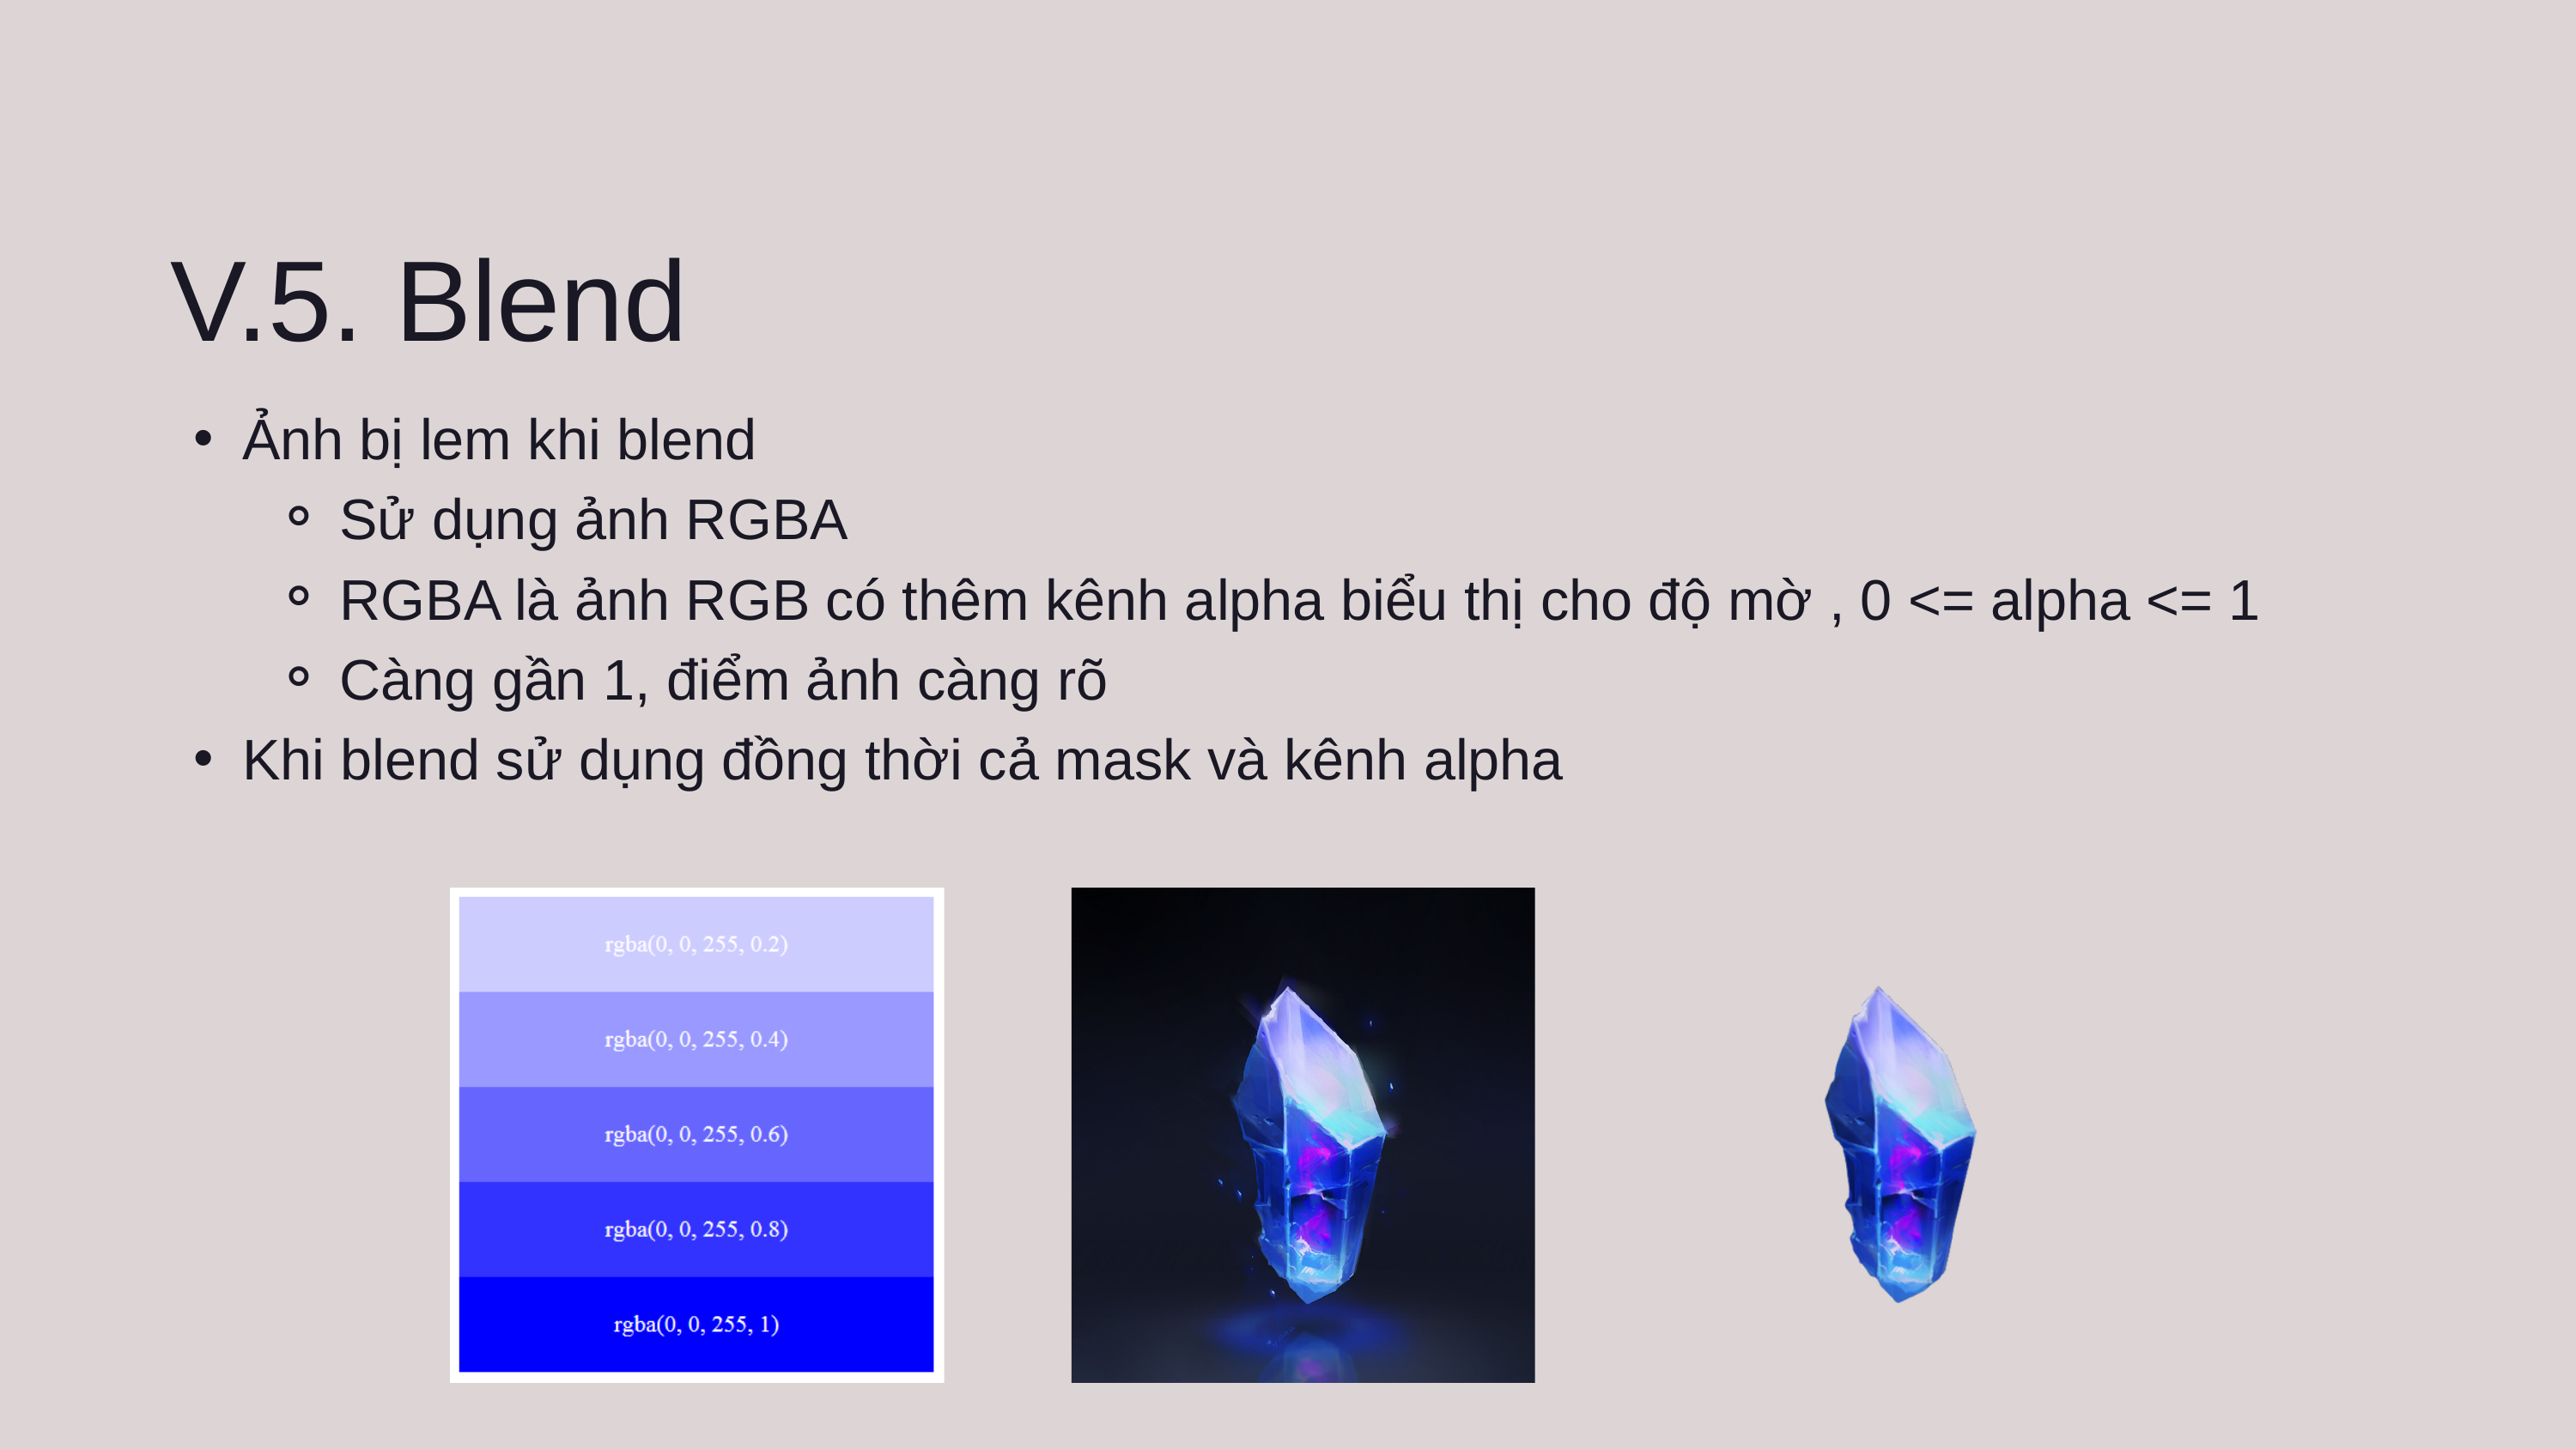

V.5. Blend
Ảnh bị lem khi blend
Sử dụng ảnh RGBA
RGBA là ảnh RGB có thêm kênh alpha biểu thị cho độ mờ , 0 <= alpha <= 1
Càng gần 1, điểm ảnh càng rõ
Khi blend sử dụng đồng thời cả mask và kênh alpha